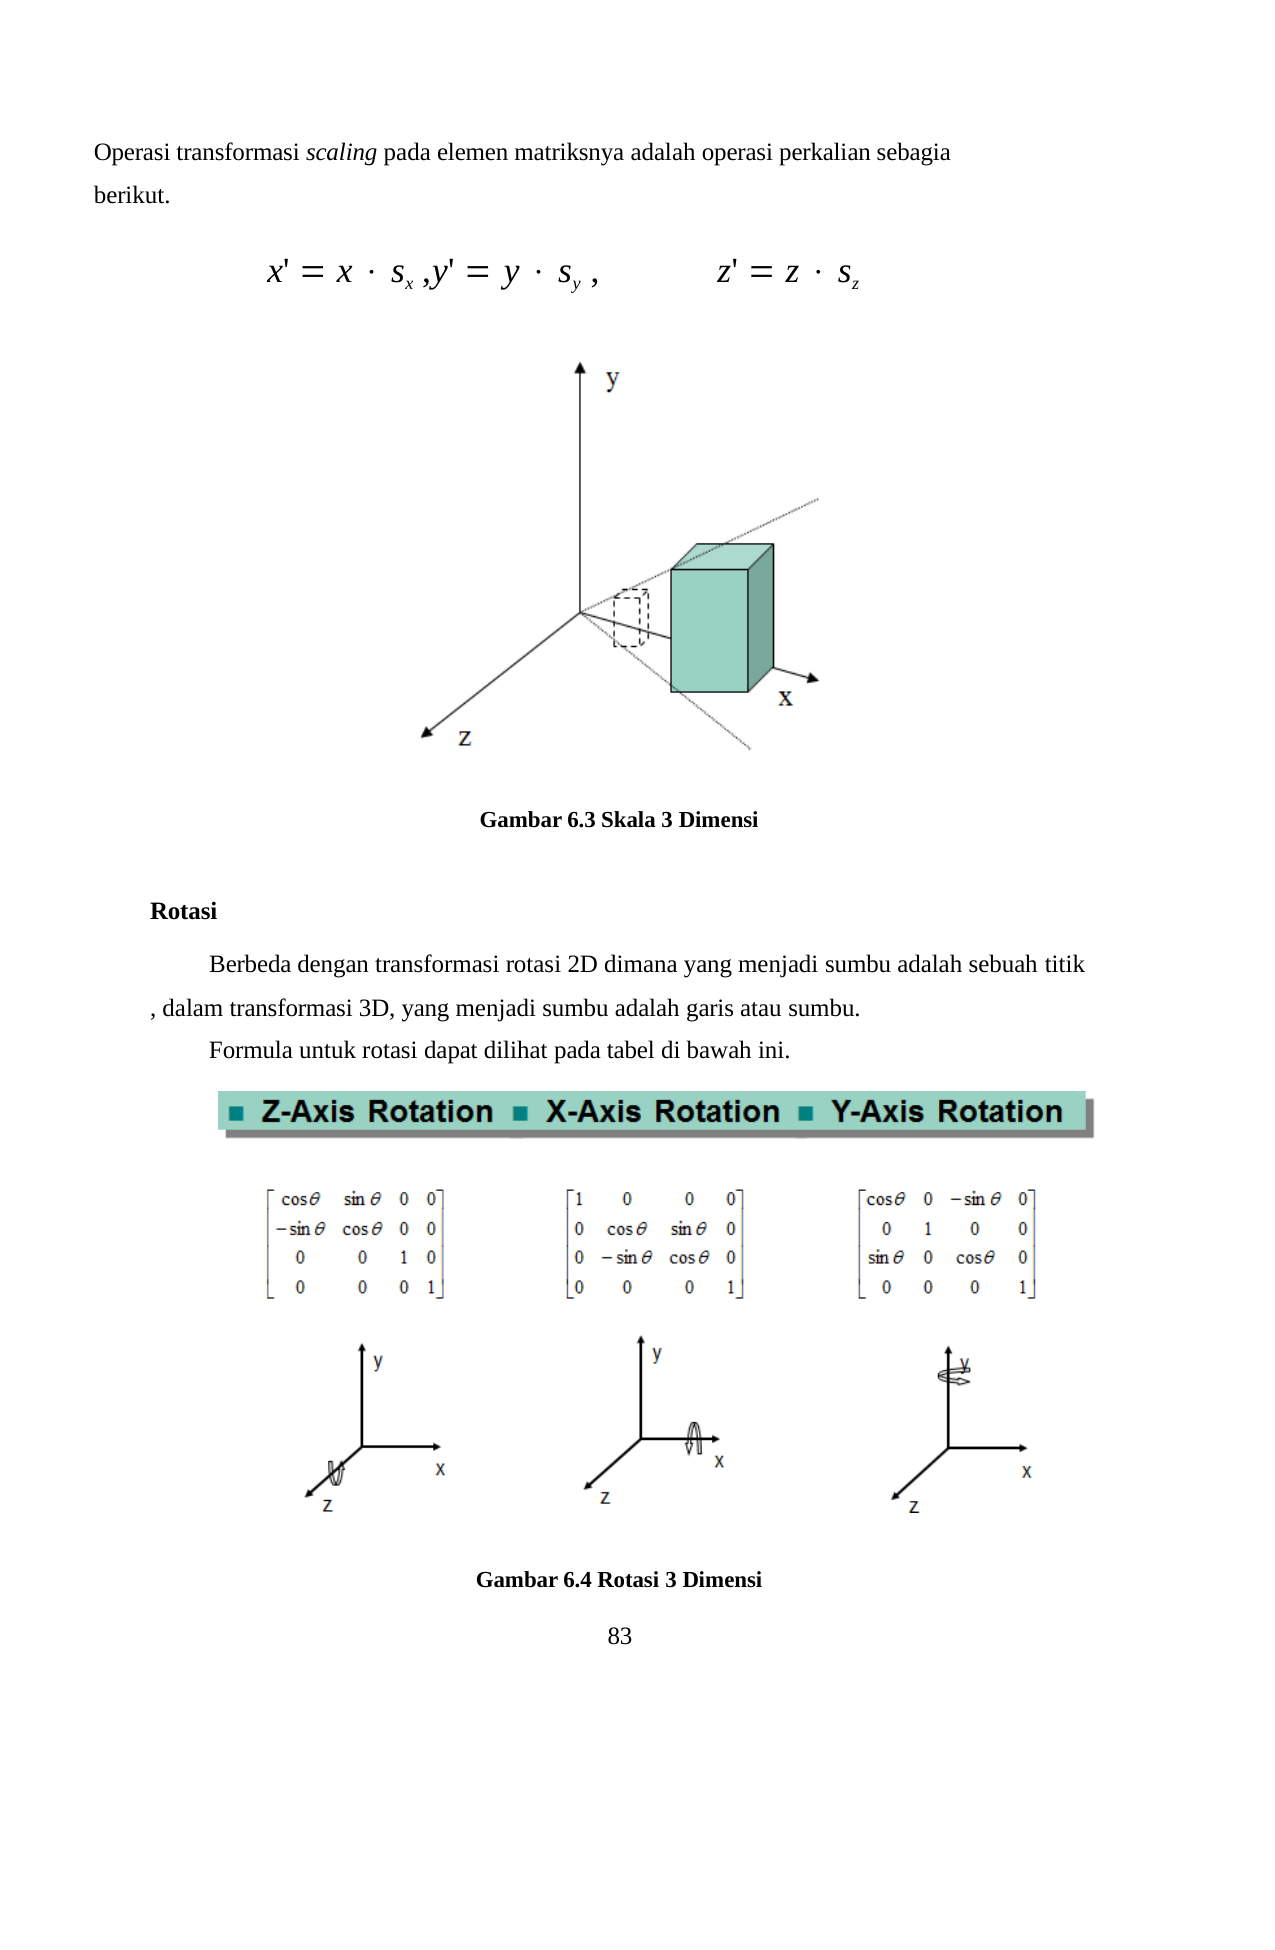

Operasi transformasi scaling pada elemen matriksnya adalah operasi perkalian sebagia  berikut.

x' = x ⋅ sx ,	y' = y ⋅ sy ,	z' = z ⋅ sz

Gambar 6.3 Skala 3 Dimensi
Rotasi
Berbeda dengan transformasi rotasi 2D dimana yang menjadi sumbu adalah sebuah titik
, dalam transformasi 3D, yang menjadi sumbu adalah garis atau sumbu.
Formula untuk rotasi dapat dilihat pada tabel di bawah ini.

Gambar 6.4 Rotasi 3 Dimensi
83